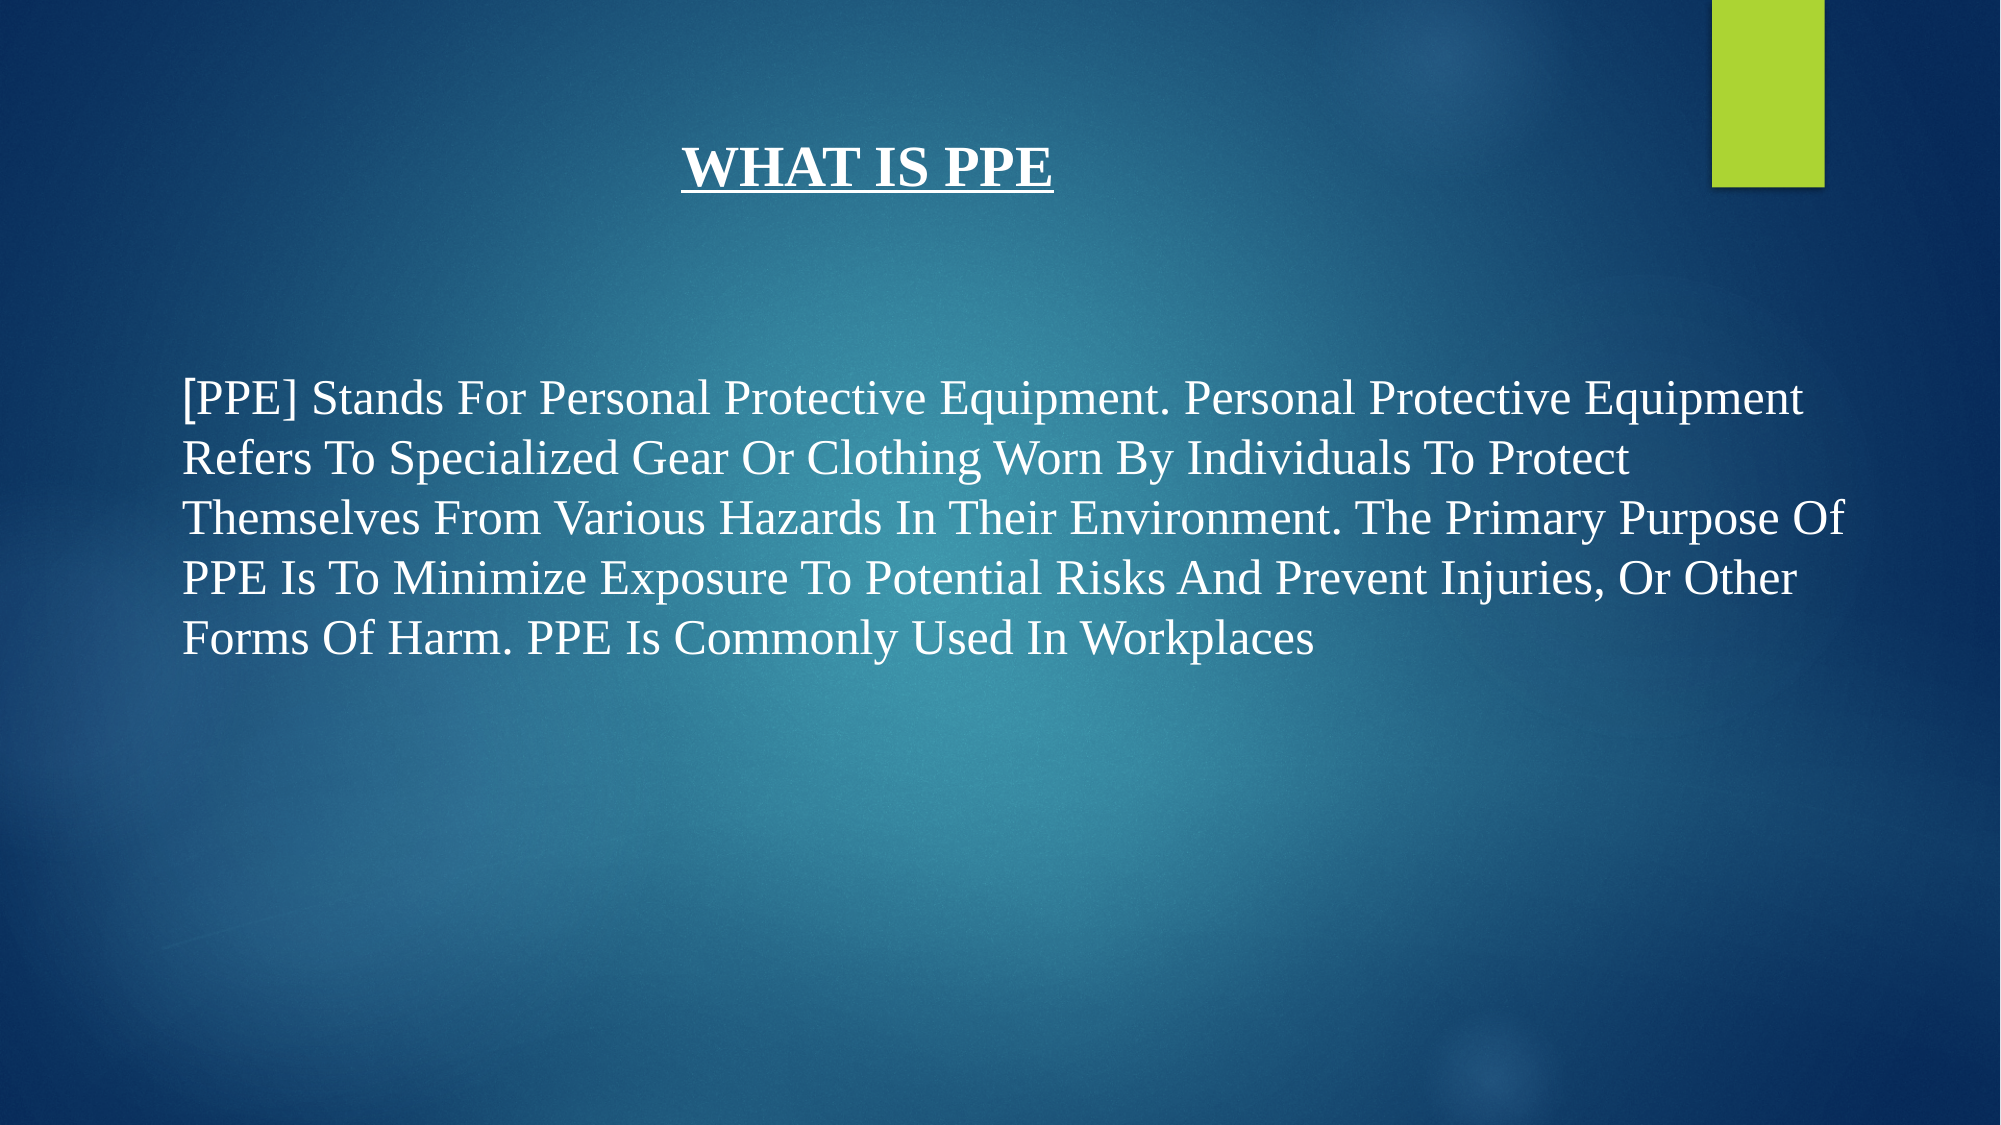

WHAT IS PPE
[PPE] Stands For Personal Protective Equipment. Personal Protective Equipment Refers To Specialized Gear Or Clothing Worn By Individuals To Protect Themselves From Various Hazards In Their Environment. The Primary Purpose Of PPE Is To Minimize Exposure To Potential Risks And Prevent Injuries, Or Other Forms Of Harm. PPE Is Commonly Used In Workplaces